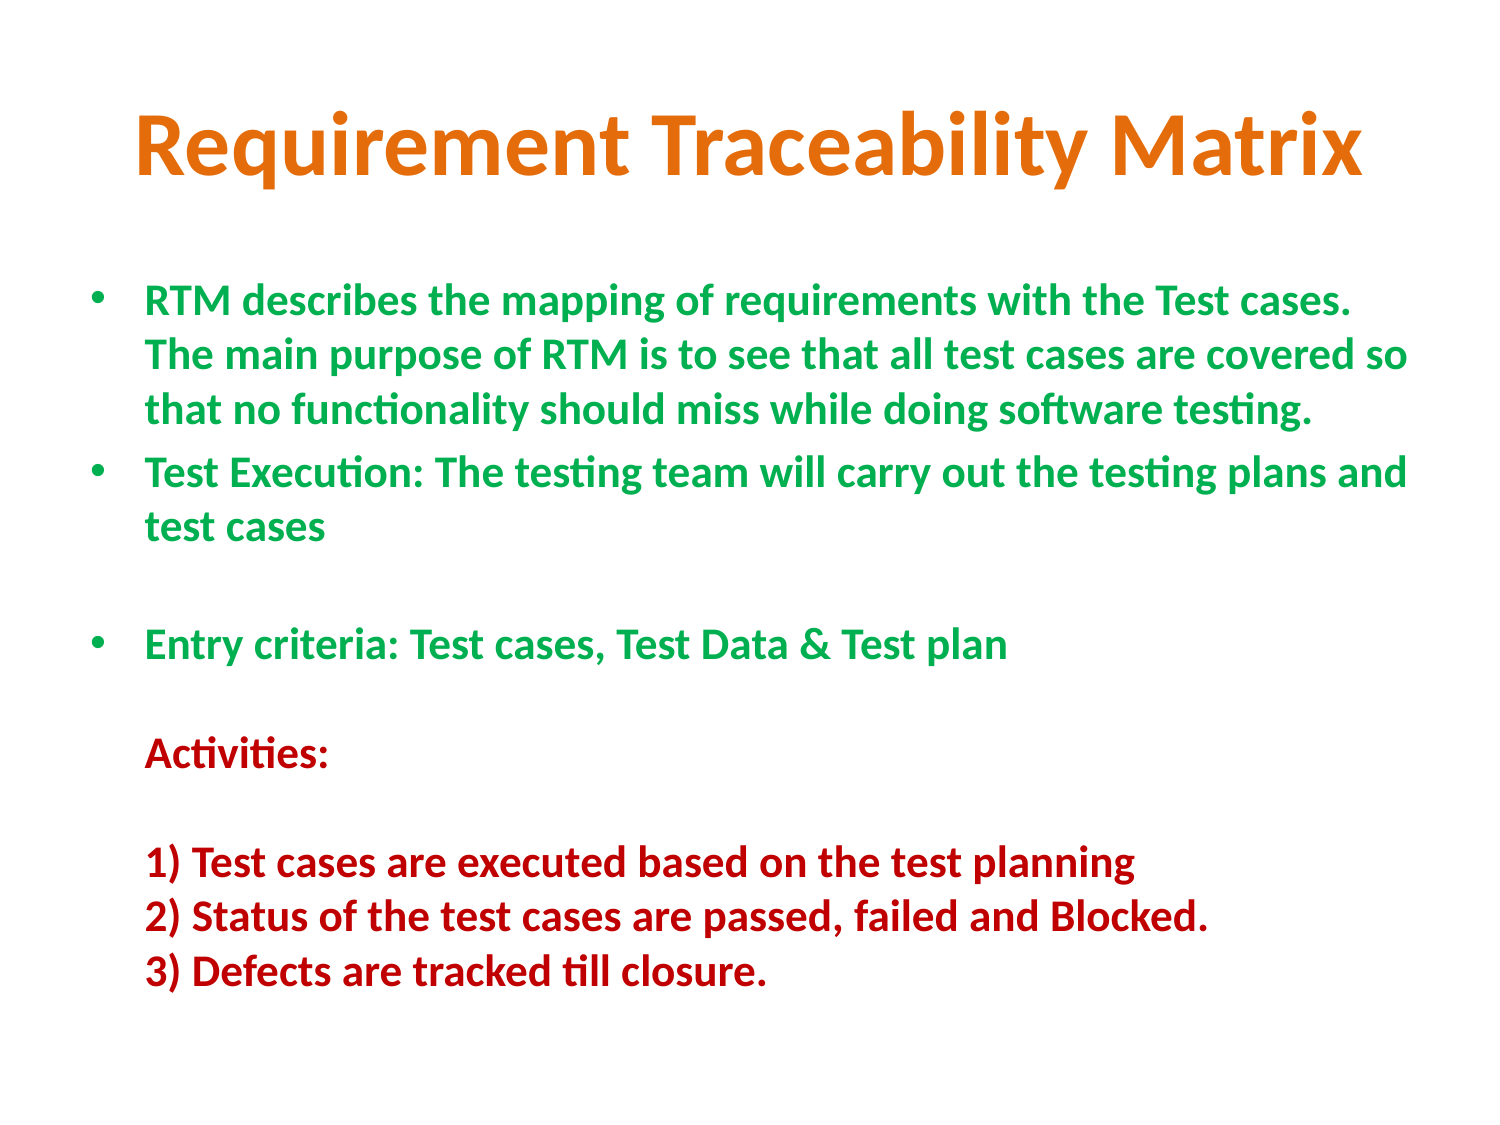

# Requirement Traceability Matrix
RTM describes the mapping of requirements with the Test cases.
The main purpose of RTM is to see that all test cases are covered so that no functionality should miss while doing software testing.
Test Execution: The testing team will carry out the testing plans and test cases
Entry criteria: Test cases, Test Data & Test plan
Activities:
1) Test cases are executed based on the test planning
2) Status of the test cases are passed, failed and Blocked.
3) Defects are tracked till closure.